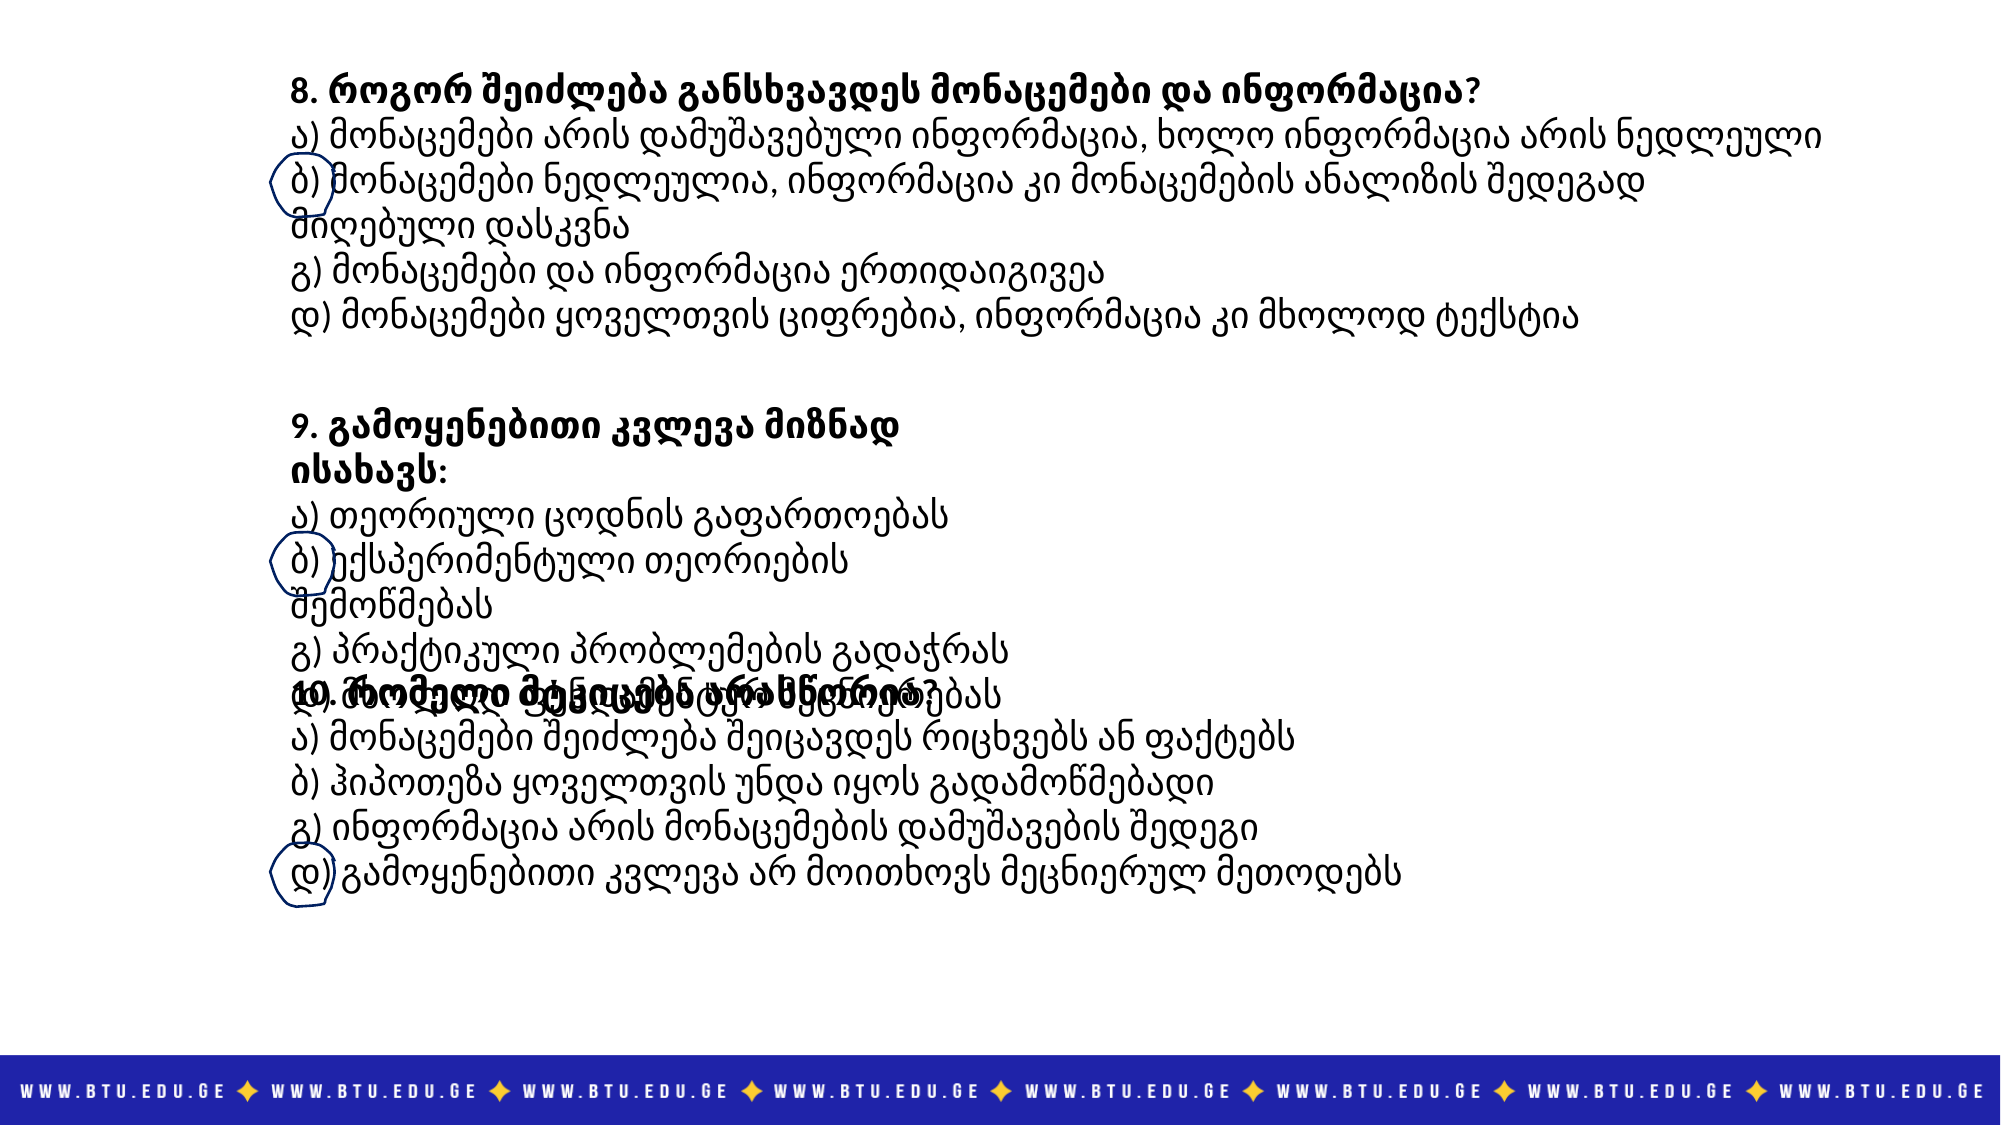

8. როგორ შეიძლება განსხვავდეს მონაცემები და ინფორმაცია?
ა) მონაცემები არის დამუშავებული ინფორმაცია, ხოლო ინფორმაცია არის ნედლეული
ბ) მონაცემები ნედლეულია, ინფორმაცია კი მონაცემების ანალიზის შედეგად მიღებული დასკვნა
გ) მონაცემები და ინფორმაცია ერთიდაიგივეა
დ) მონაცემები ყოველთვის ციფრებია, ინფორმაცია კი მხოლოდ ტექსტია

9. გამოყენებითი კვლევა მიზნად ისახავს:
ა) თეორიული ცოდნის გაფართოებას
ბ) ექსპერიმენტული თეორიების შემოწმებას
გ) პრაქტიკული პრობლემების გადაჭრას
დ) მხოლოდ ფუნდამენტურ მეცნიერებას

10. რომელი მტკიცება არასწორია?
ა) მონაცემები შეიძლება შეიცავდეს რიცხვებს ან ფაქტებს
ბ) ჰიპოთეზა ყოველთვის უნდა იყოს გადამოწმებადი
გ) ინფორმაცია არის მონაცემების დამუშავების შედეგი
დ) გამოყენებითი კვლევა არ მოითხოვს მეცნიერულ მეთოდებს